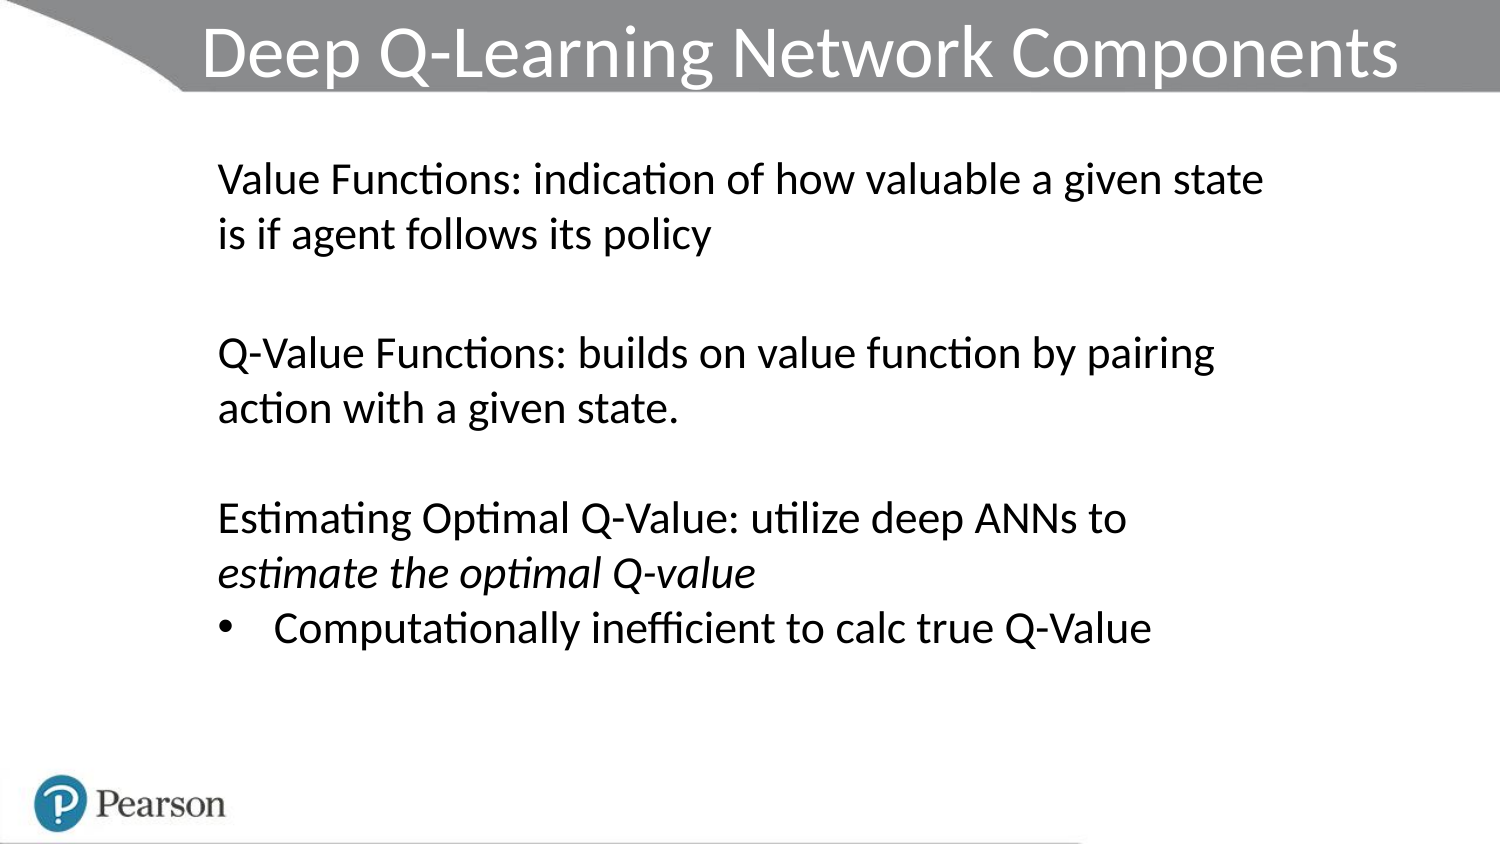

Deep Q-Learning Network Components
Value Functions: indication of how valuable a given state is if agent follows its policy

Q-Value Functions: builds on value function by pairing action with a given state.

Estimating Optimal Q-Value: utilize deep ANNs to estimate the optimal Q-value
Computationally inefficient to calc true Q-Value